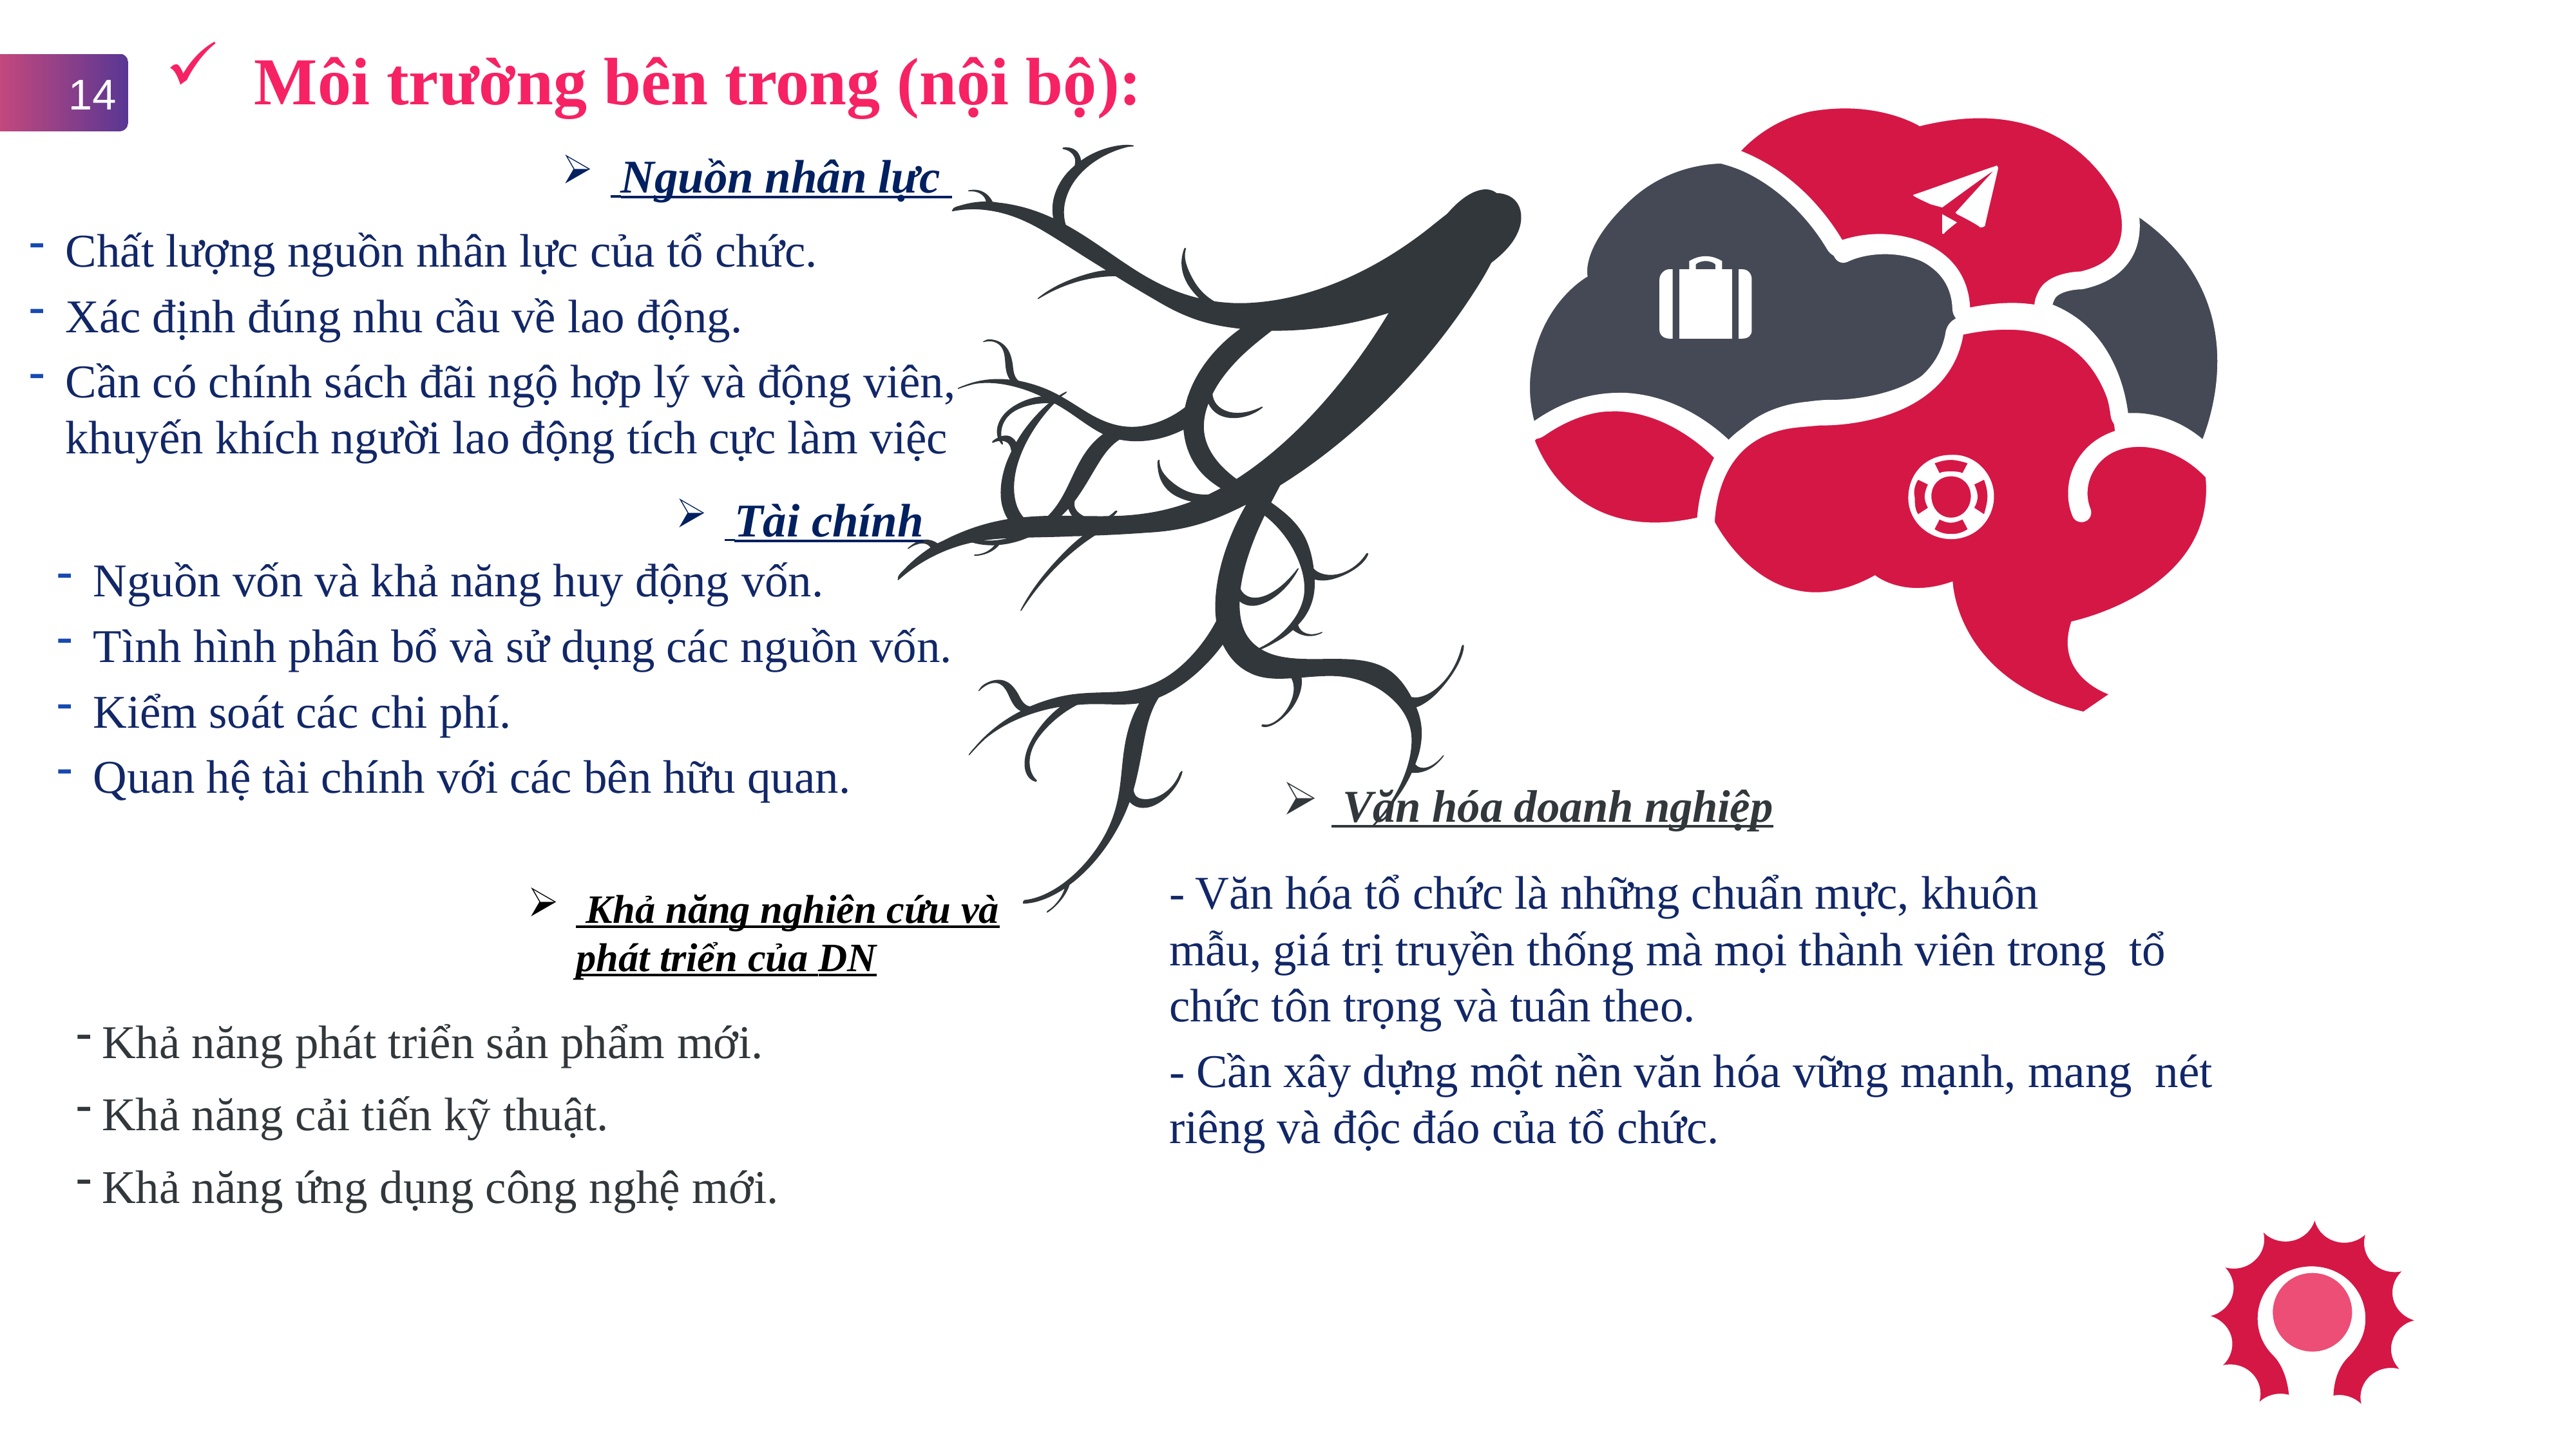

Môi trường bên trong (nội bộ):

14

 Nguồn nhân lực

Chất lượng nguồn nhân lực của tổ chức.
Xác định đúng nhu cầu về lao động.
Cần có chính sách đãi ngộ hợp lý và động viên,  khuyến khích người lao động tích cực làm việc

 Tài chính
Nguồn vốn và khả năng huy động vốn.
Tình hình phân bổ và sử dụng các nguồn vốn.
Kiểm soát các chi phí.
Quan hệ tài chính với các bên hữu quan.

Education
 Văn hóa doanh nghiệp

- Văn hóa tổ chức là những chuẩn mực, khuôn
mẫu, giá trị truyền thống mà mọi thành viên trong  tổ chức tôn trọng và tuân theo.
- Cần xây dựng một nền văn hóa vững mạnh, mang  nét riêng và độc đáo của tổ chức.

 Khả năng nghiên cứu và phát triển của DN
Khả năng phát triển sản phẩm mới.
Khả năng cải tiến kỹ thuật.
Khả năng ứng dụng công nghệ mới.